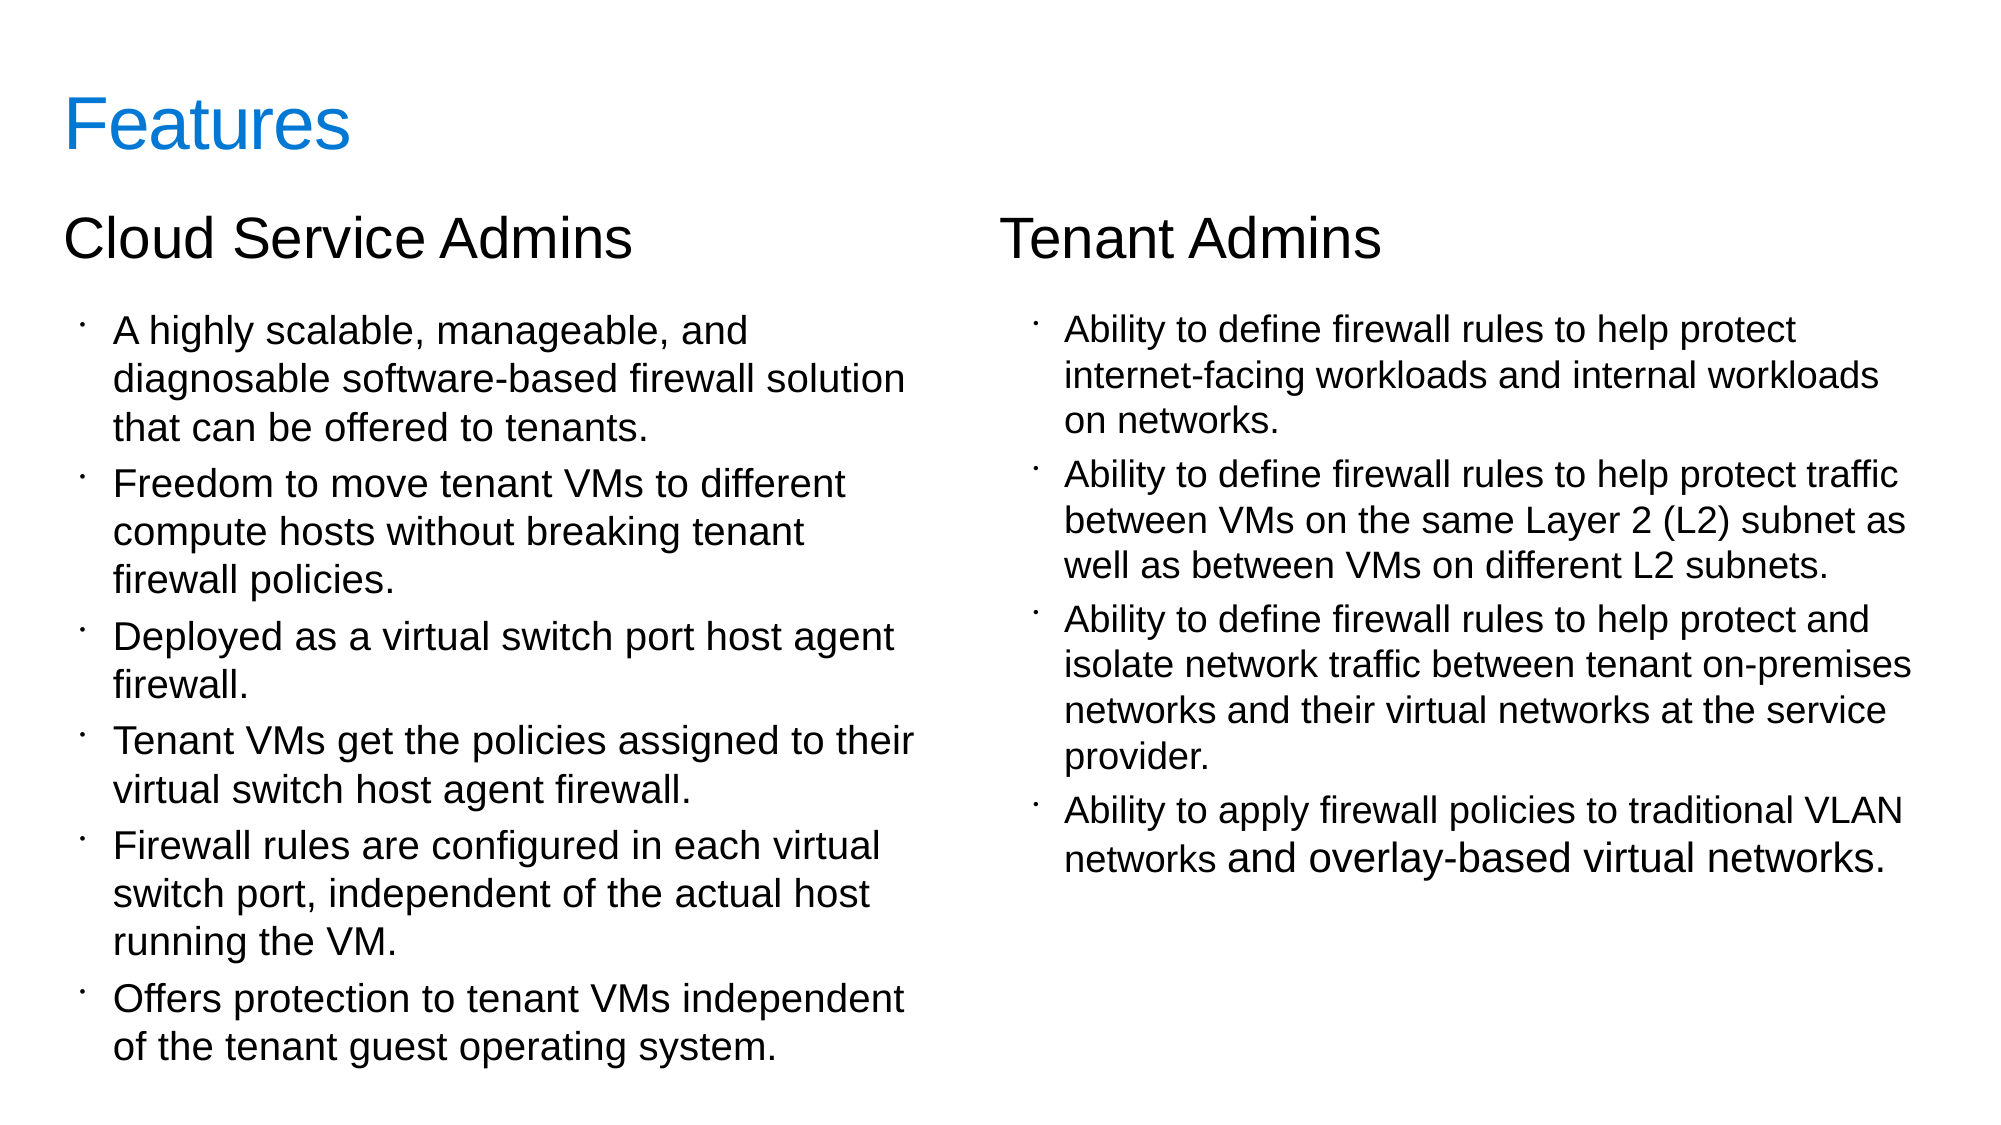

Features
Cloud Service Admins
Tenant Admins
A highly scalable, manageable, and diagnosable software-based firewall solution that can be offered to tenants.
Freedom to move tenant VMs to different compute hosts without breaking tenant firewall policies.
Deployed as a virtual switch port host agent firewall.
Tenant VMs get the policies assigned to their virtual switch host agent firewall.
Firewall rules are configured in each virtual switch port, independent of the actual host running the VM.
Offers protection to tenant VMs independent of the tenant guest operating system.
Ability to define firewall rules to help protect internet-facing workloads and internal workloads on networks.
Ability to define firewall rules to help protect traffic between VMs on the same Layer 2 (L2) subnet as well as between VMs on different L2 subnets.
Ability to define firewall rules to help protect and isolate network traffic between tenant on-premises networks and their virtual networks at the service provider.
Ability to apply firewall policies to traditional VLAN networks and overlay-based virtual networks.